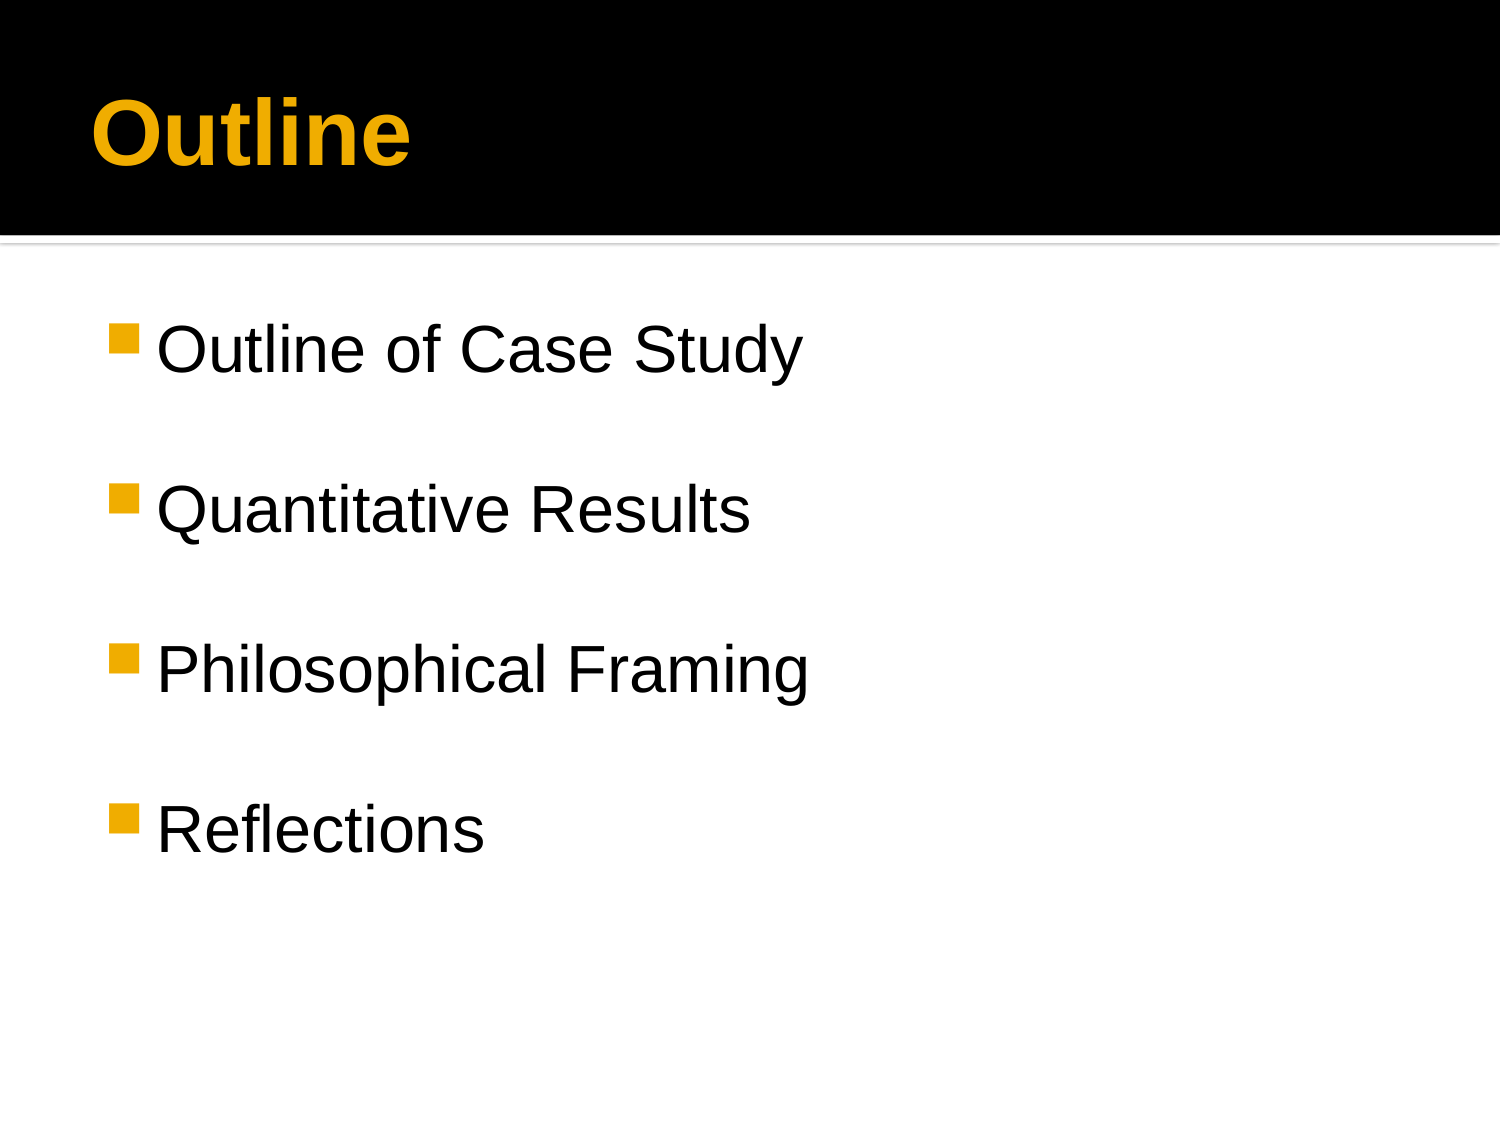

# Outline
Outline of Case Study

Quantitative Results

Philosophical Framing

Reflections